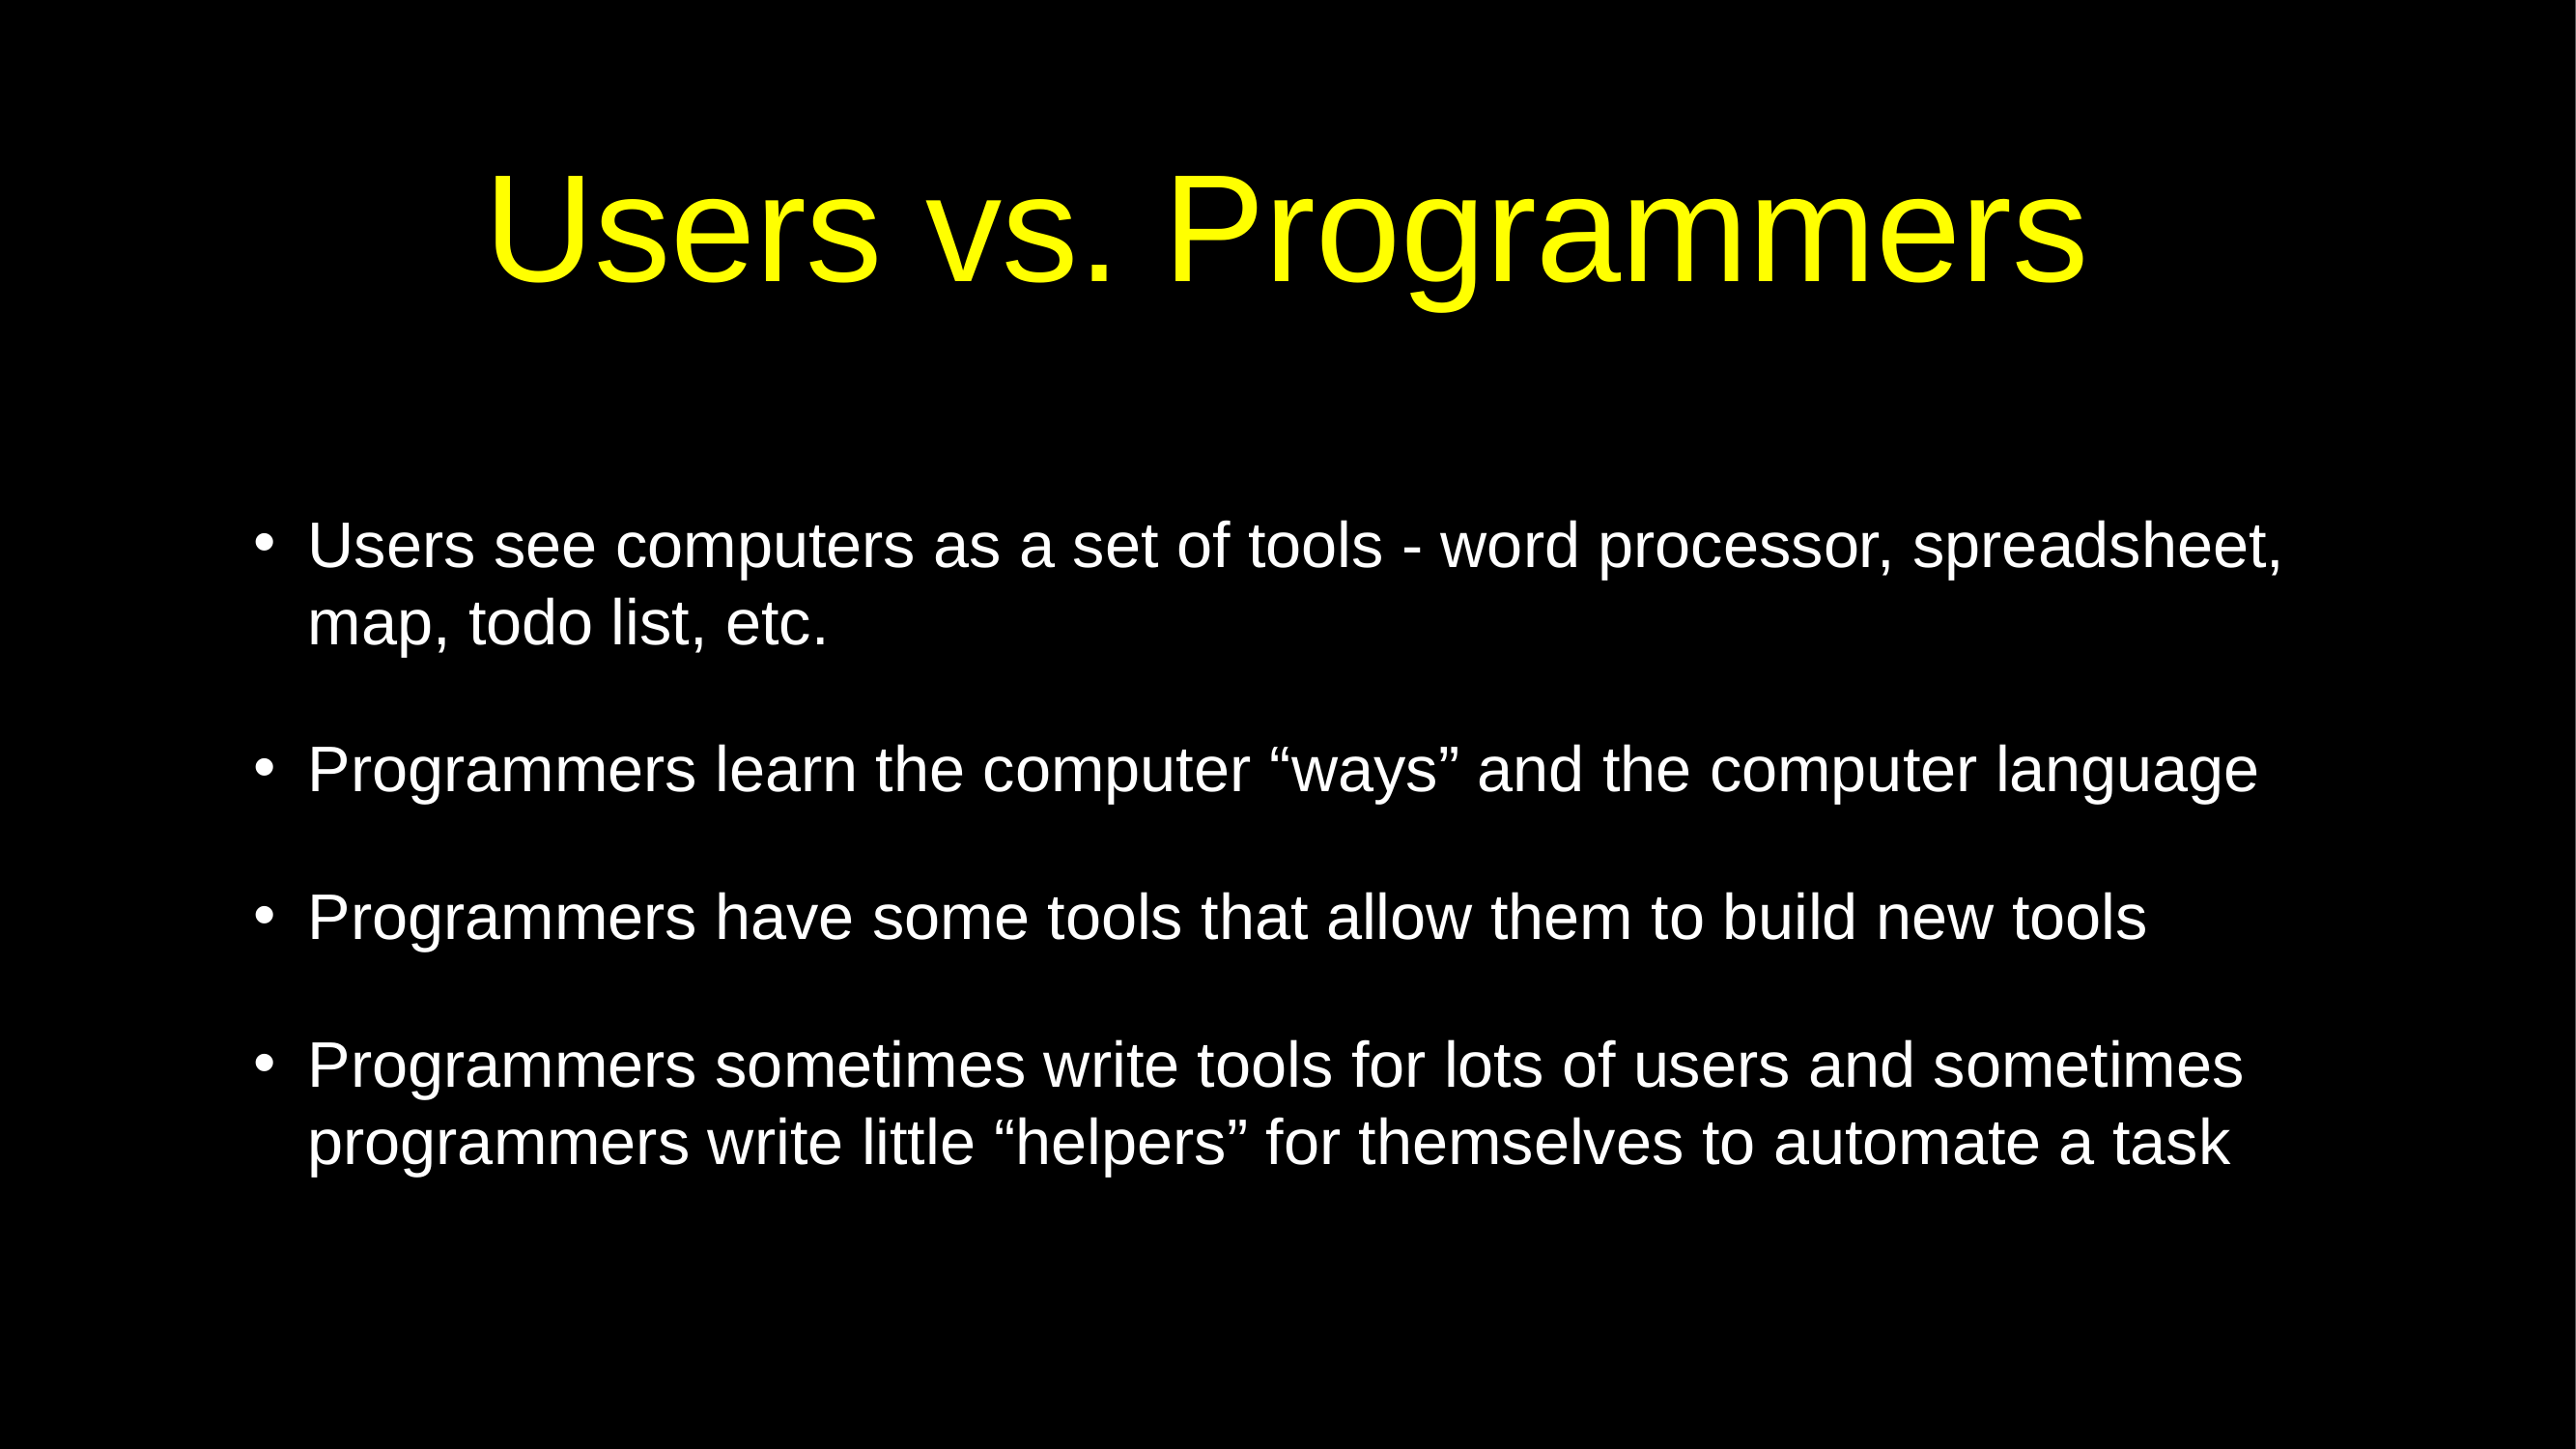

# Users vs. Programmers
Users see computers as a set of tools - word processor, spreadsheet, map, todo list, etc.
Programmers learn the computer “ways” and the computer language
Programmers have some tools that allow them to build new tools
Programmers sometimes write tools for lots of users and sometimes programmers write little “helpers” for themselves to automate a task